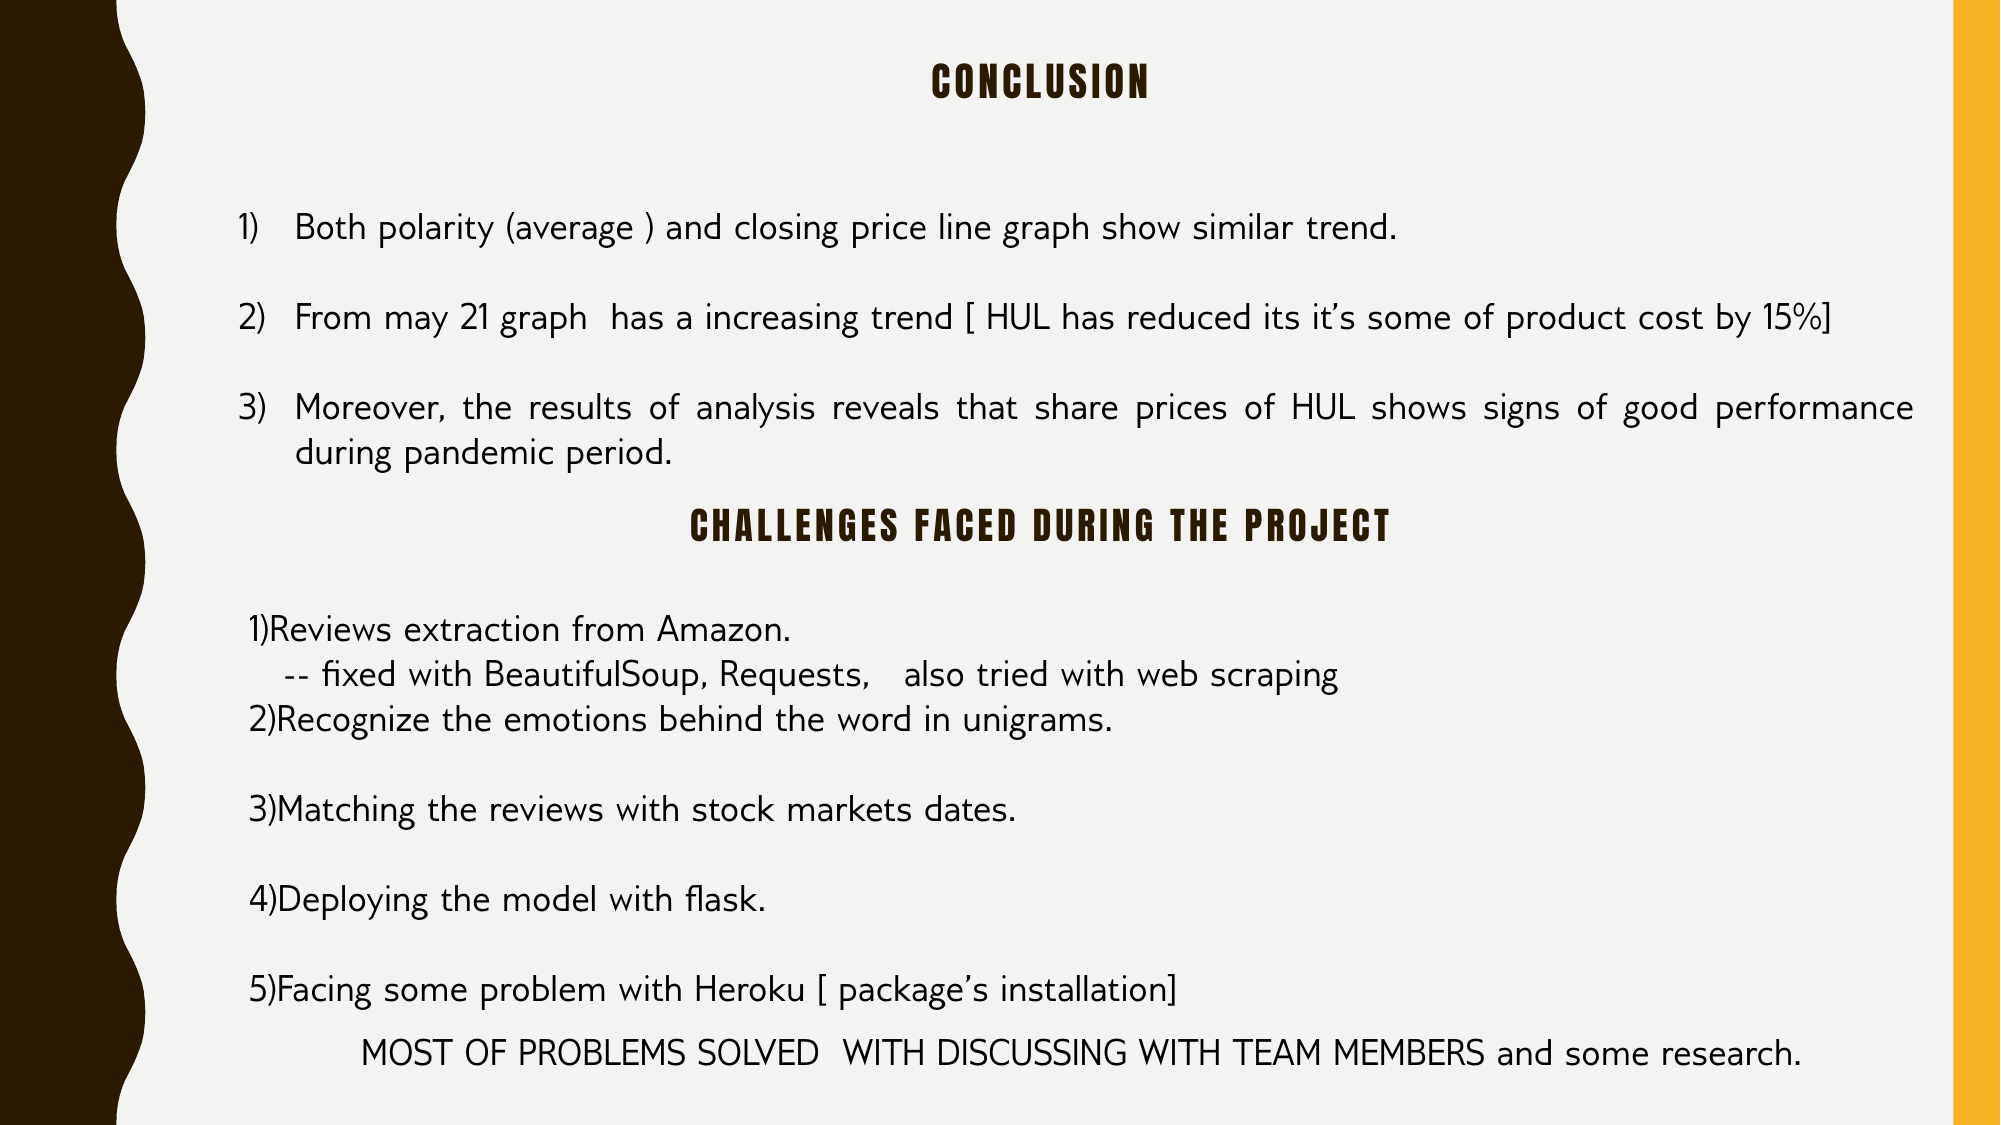

# conclusion

Both polarity (average ) and closing price line graph show similar trend.

From may 21 graph  has a increasing trend [ HUL has reduced its it’s some of product cost by 15%]

Moreover, the results of analysis reveals that share prices of HUL shows signs of good performance during pandemic period.

Challenges Faced During The Project
1)Reviews extraction from Amazon.
   -- fixed with BeautifulSoup, Requests,   also tried with web scraping
2)Recognize the emotions behind the word in unigrams.

3)Matching the reviews with stock markets dates.

4)Deploying the model with flask.

5)Facing some problem with Heroku [ package’s installation]
MOST OF PROBLEMS SOLVED  WITH DISCUSSING WITH TEAM MEMBERS and some research.